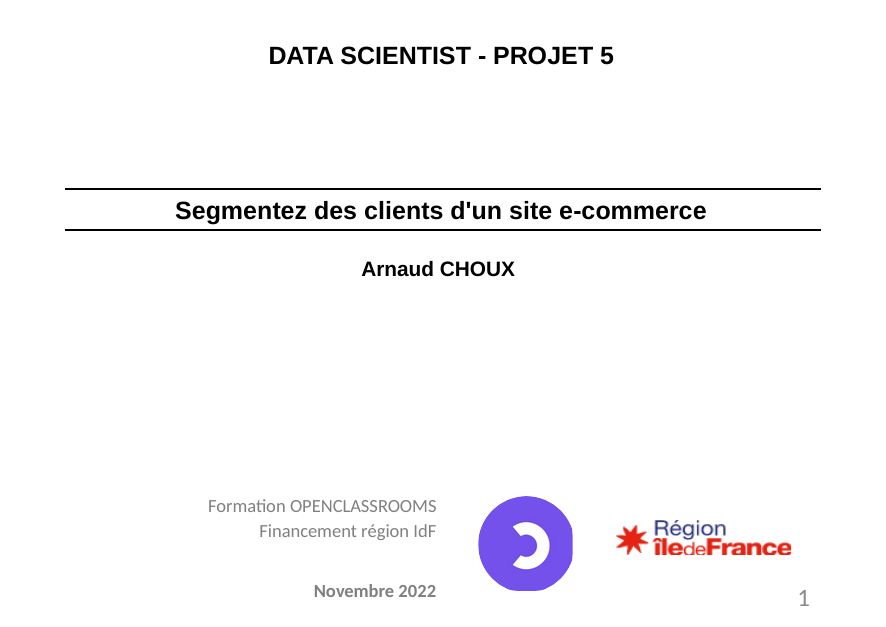

DATA SCIENTIST - PROJET 5

Segmentez des clients d'un site e-commerce

Arnaud CHOUX

Formation OPENCLASSROOMS
Financement région IdF

Novembre 2022

1